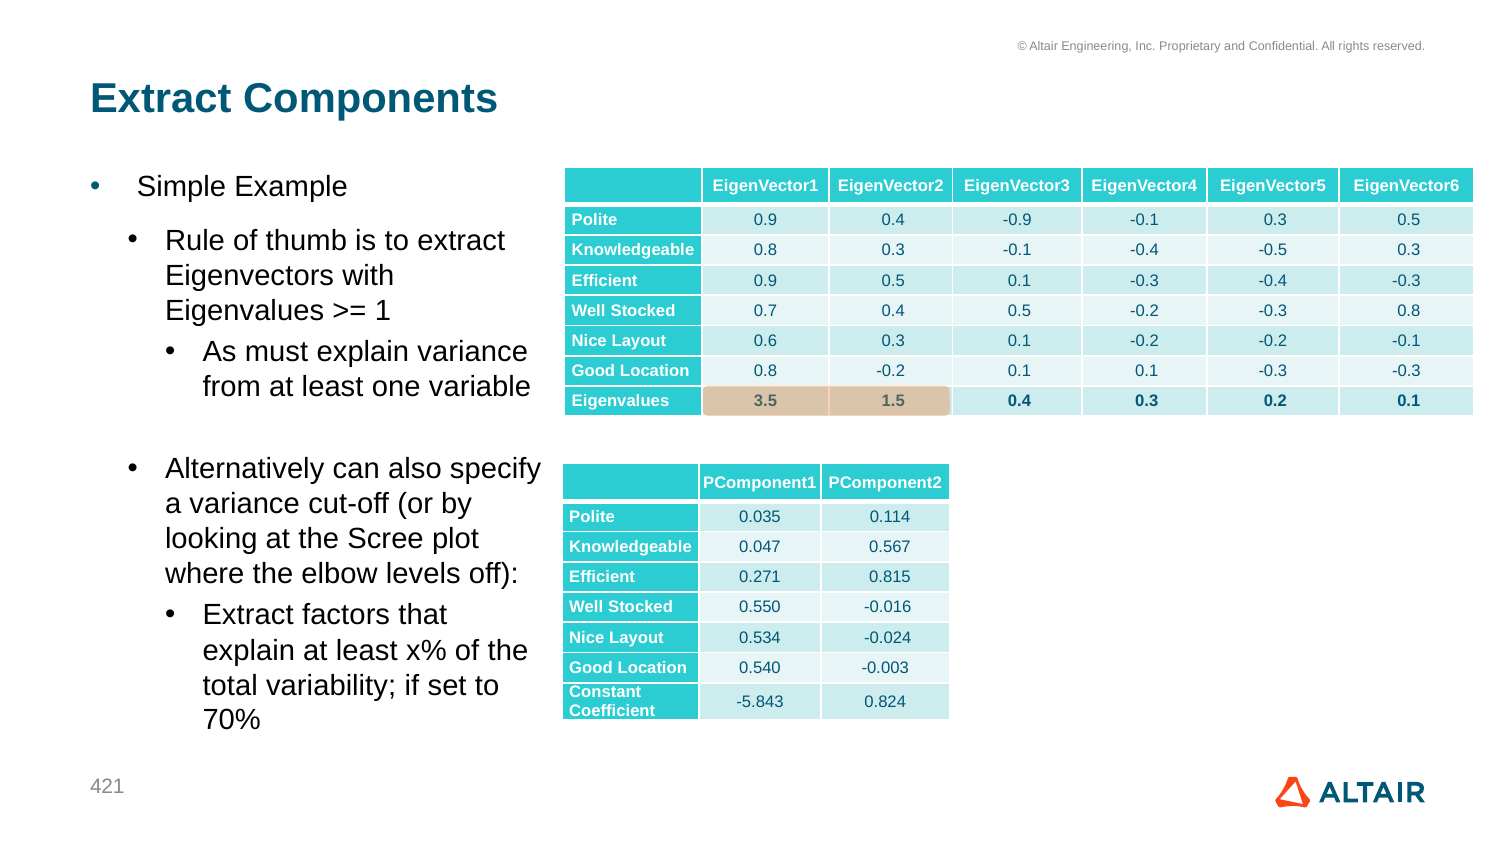

# Extract Components
Simple Example
Rule of thumb is to extract Eigenvectors with Eigenvalues >= 1
As must explain variance from at least one variable

Alternatively can also specify a variance cut-off (or by looking at the Scree plot where the elbow levels off):
Extract factors that explain at least x% of the total variability; if set to 70%

|  | EigenVector1 | EigenVector2 | EigenVector3 | EigenVector4 | EigenVector5 | EigenVector6 |
| --- | --- | --- | --- | --- | --- | --- |
| Polite | 0.9 | 0.4 | -0.9 | -0.1 | 0.3 | 0.5 |
| Knowledgeable | 0.8 | 0.3 | -0.1 | -0.4 | -0.5 | 0.3 |
| Efficient | 0.9 | 0.5 | 0.1 | -0.3 | -0.4 | -0.3 |
| Well Stocked | 0.7 | 0.4 | 0.5 | -0.2 | -0.3 | 0.8 |
| Nice Layout | 0.6 | 0.3 | 0.1 | -0.2 | -0.2 | -0.1 |
| Good Location | 0.8 | -0.2 | 0.1 | 0.1 | -0.3 | -0.3 |
| Eigenvalues | 3.5 | 1.5 | 0.4 | 0.3 | 0.2 | 0.1 |

|  | PComponent1 | PComponent2 |
| --- | --- | --- |
| Polite | 0.035 | 0.114 |
| Knowledgeable | 0.047 | 0.567 |
| Efficient | 0.271 | 0.815 |
| Well Stocked | 0.550 | -0.016 |
| Nice Layout | 0.534 | -0.024 |
| Good Location | 0.540 | -0.003 |
| Constant Coefficient | -5.843 | 0.824 |
421